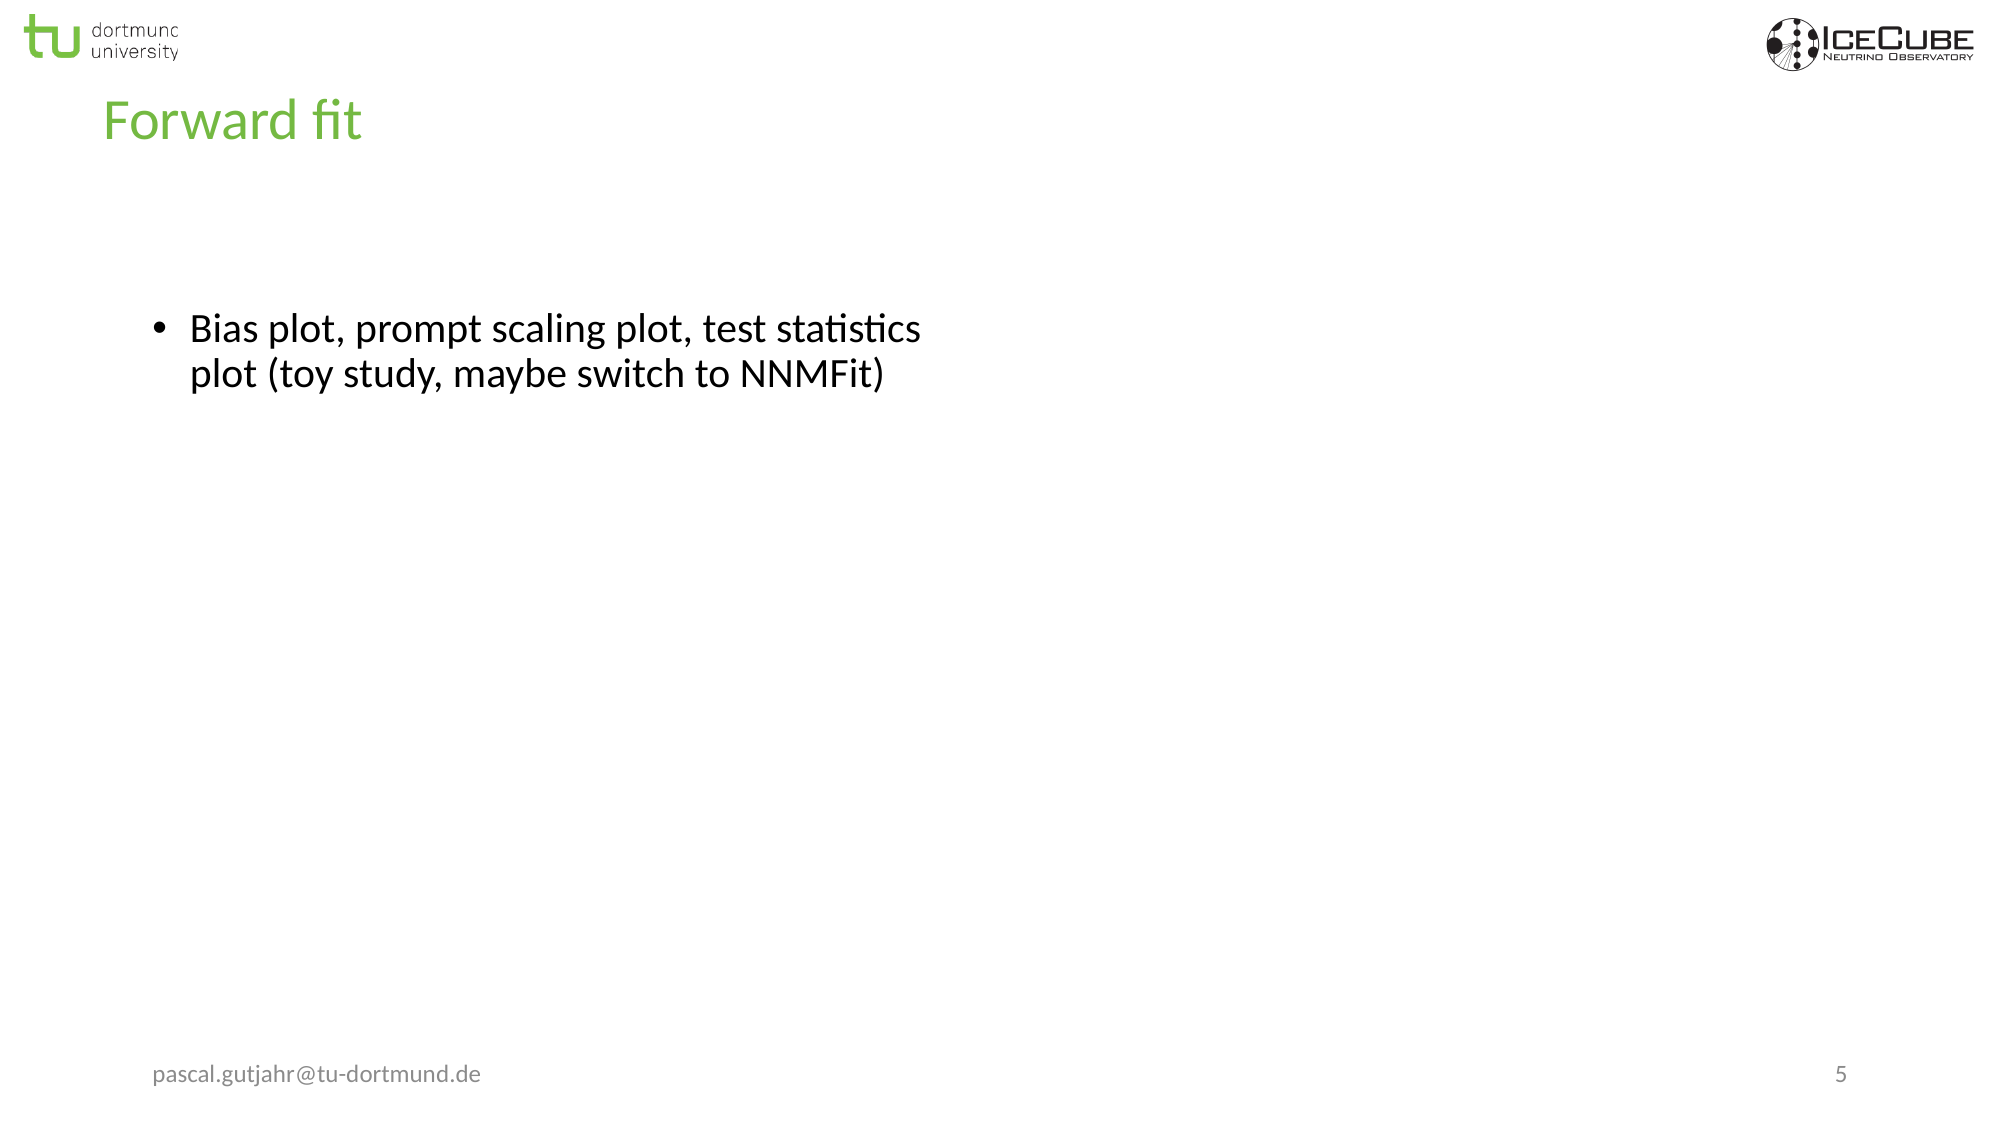

# Forward fit
Bias plot, prompt scaling plot, test statistics plot (toy study, maybe switch to NNMFit)

pascal.gutjahr@tu-dortmund.de
5